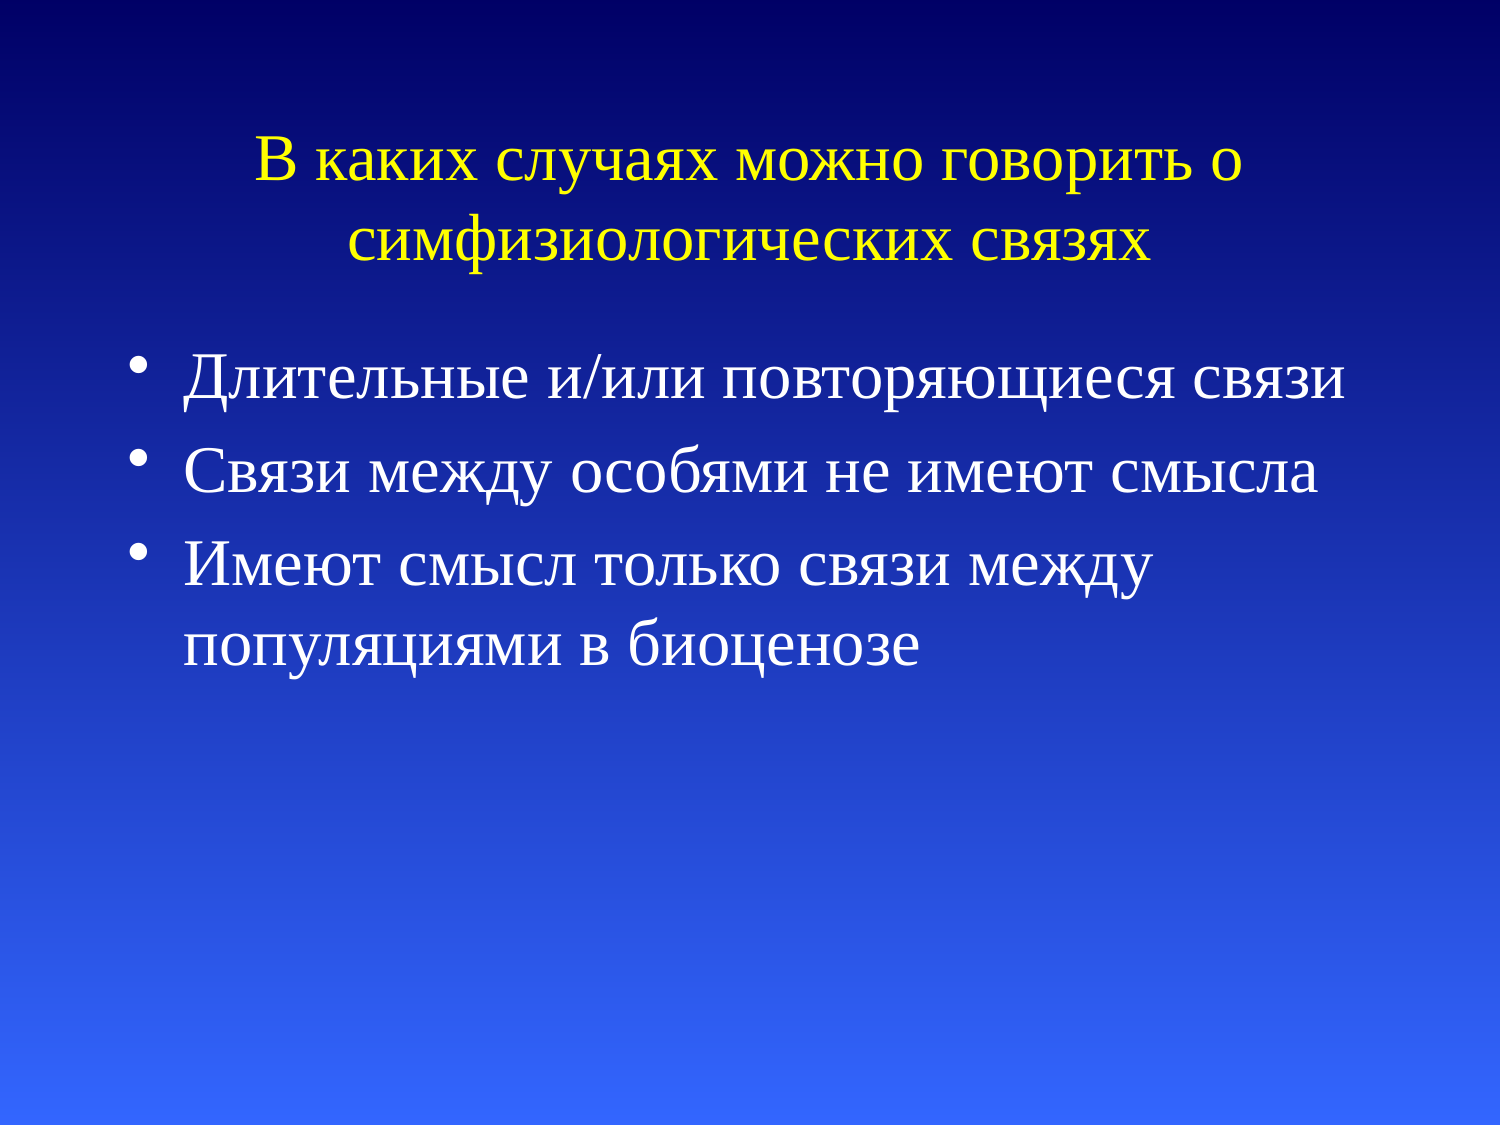

# В каких случаях можно говорить о симфизиологических связях
Длительные и/или повторяющиеся связи
Связи между особями не имеют смысла
Имеют смысл только связи между популяциями в биоценозе